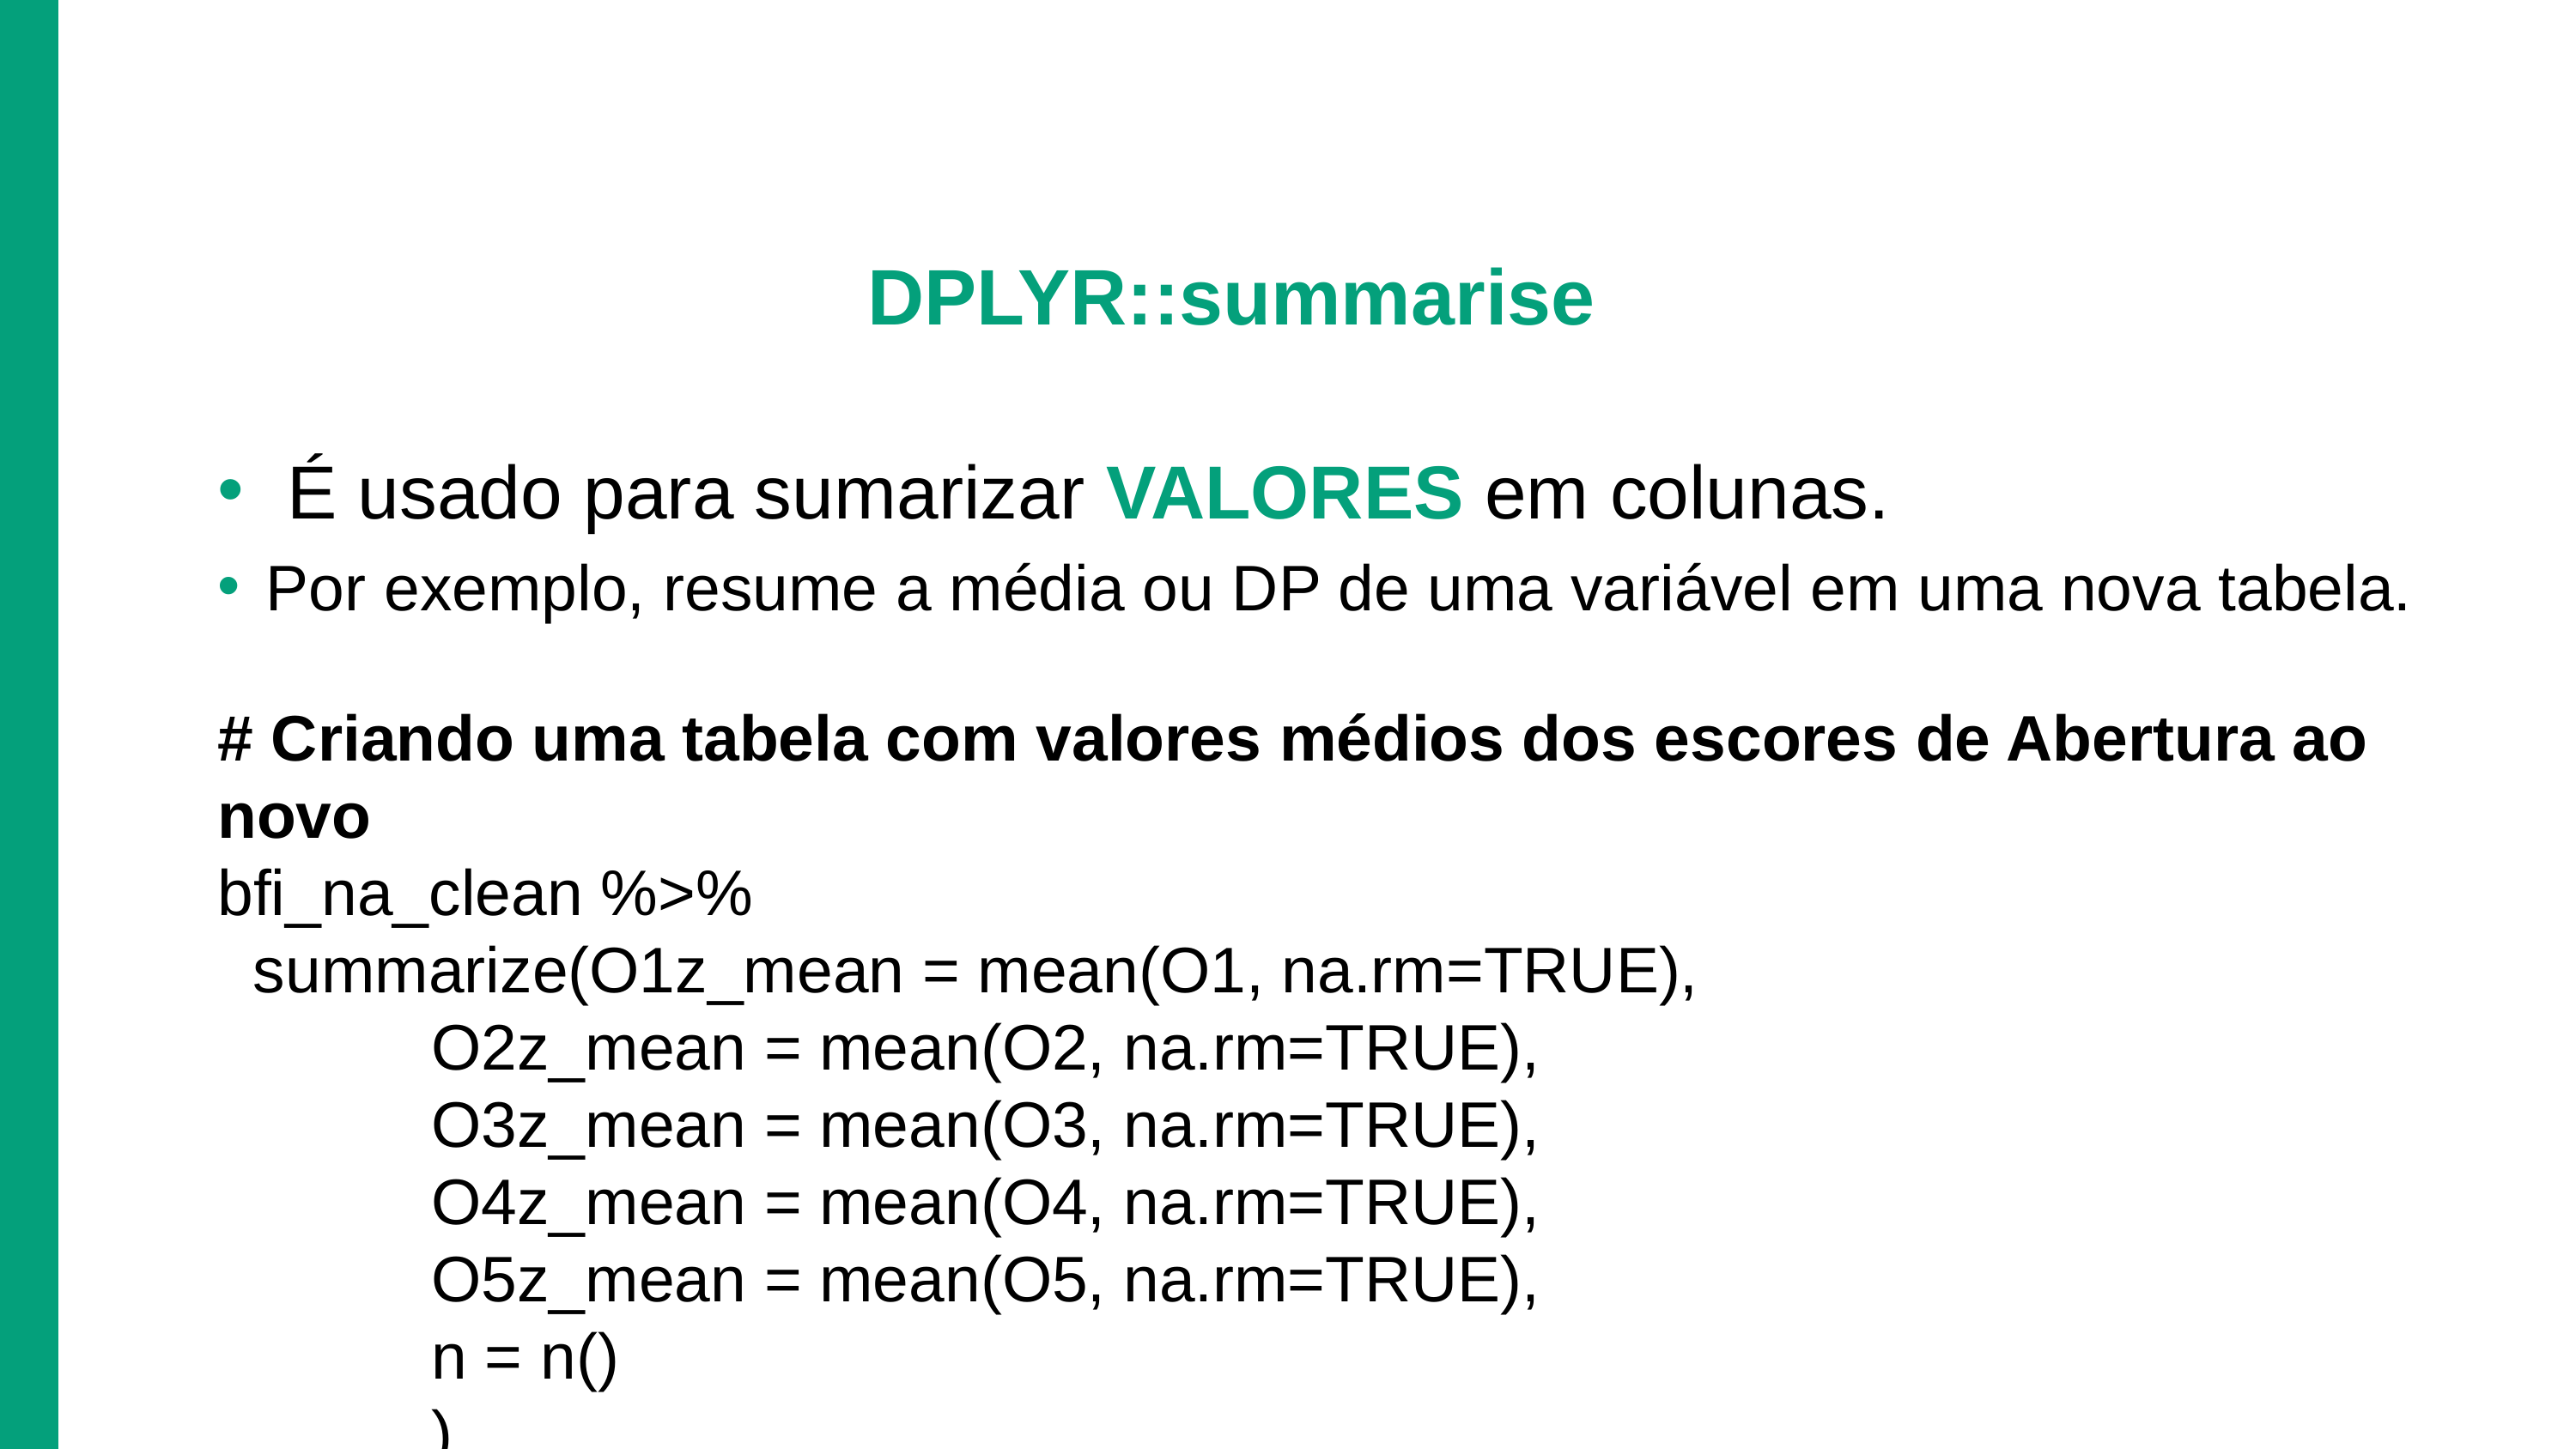

# DPLYR::summarise
 É usado para sumarizar VALORES em colunas.
Por exemplo, resume a média ou DP de uma variável em uma nova tabela.
# Criando uma tabela com valores médios dos escores de Abertura ao novo
bfi_na_clean %>%
  summarize(O1z_mean = mean(O1, na.rm=TRUE),
            O2z_mean = mean(O2, na.rm=TRUE),
            O3z_mean = mean(O3, na.rm=TRUE),
            O4z_mean = mean(O4, na.rm=TRUE),
            O5z_mean = mean(O5, na.rm=TRUE),
            n = n()
            )